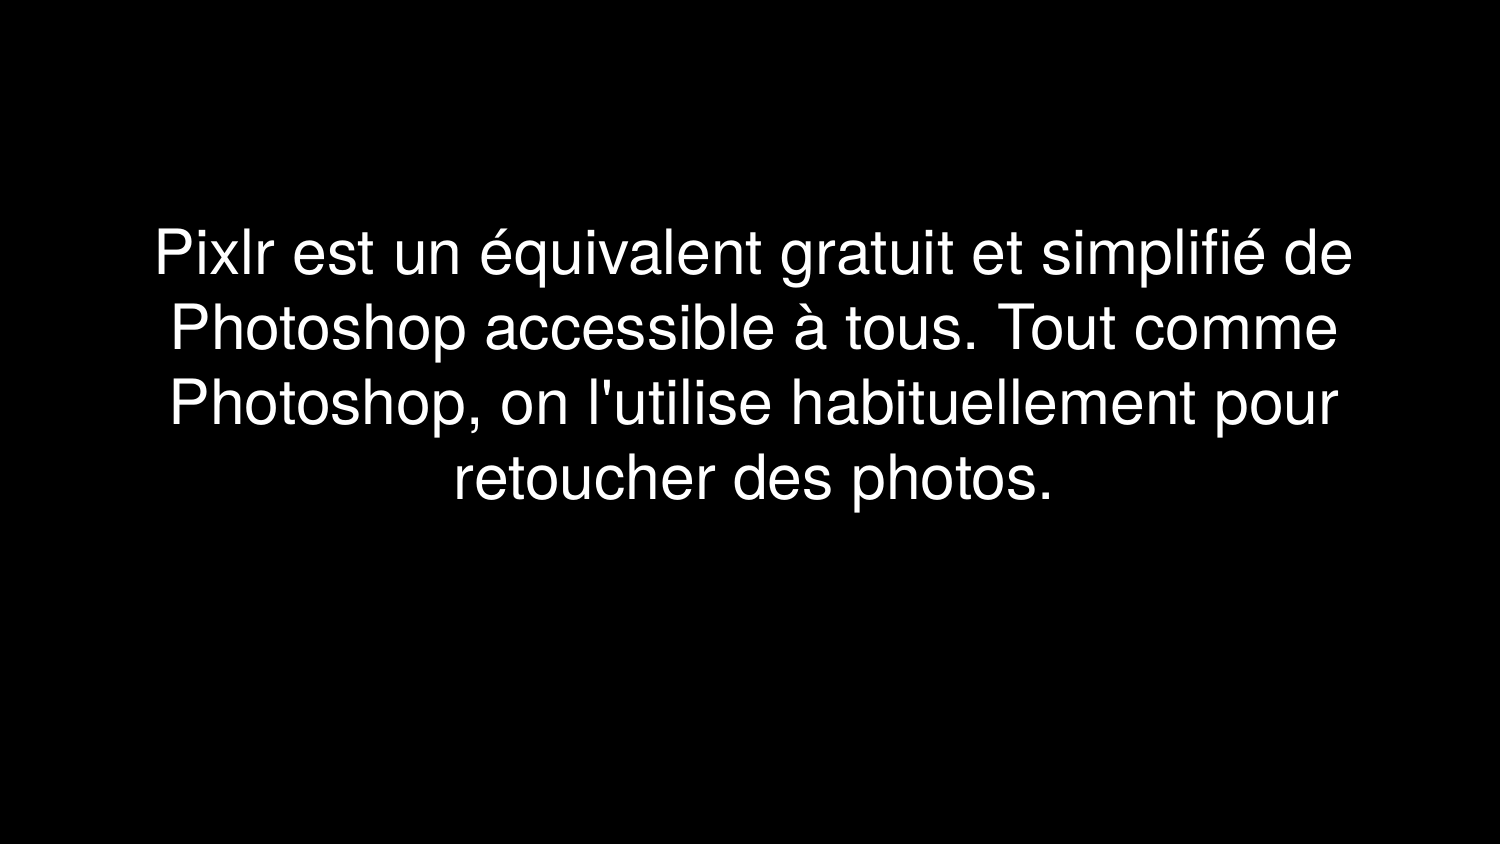

Pixlr est un équivalent gratuit et simplifié de Photoshop accessible à tous. Tout comme Photoshop, on l'utilise habituellement pour retoucher des photos.